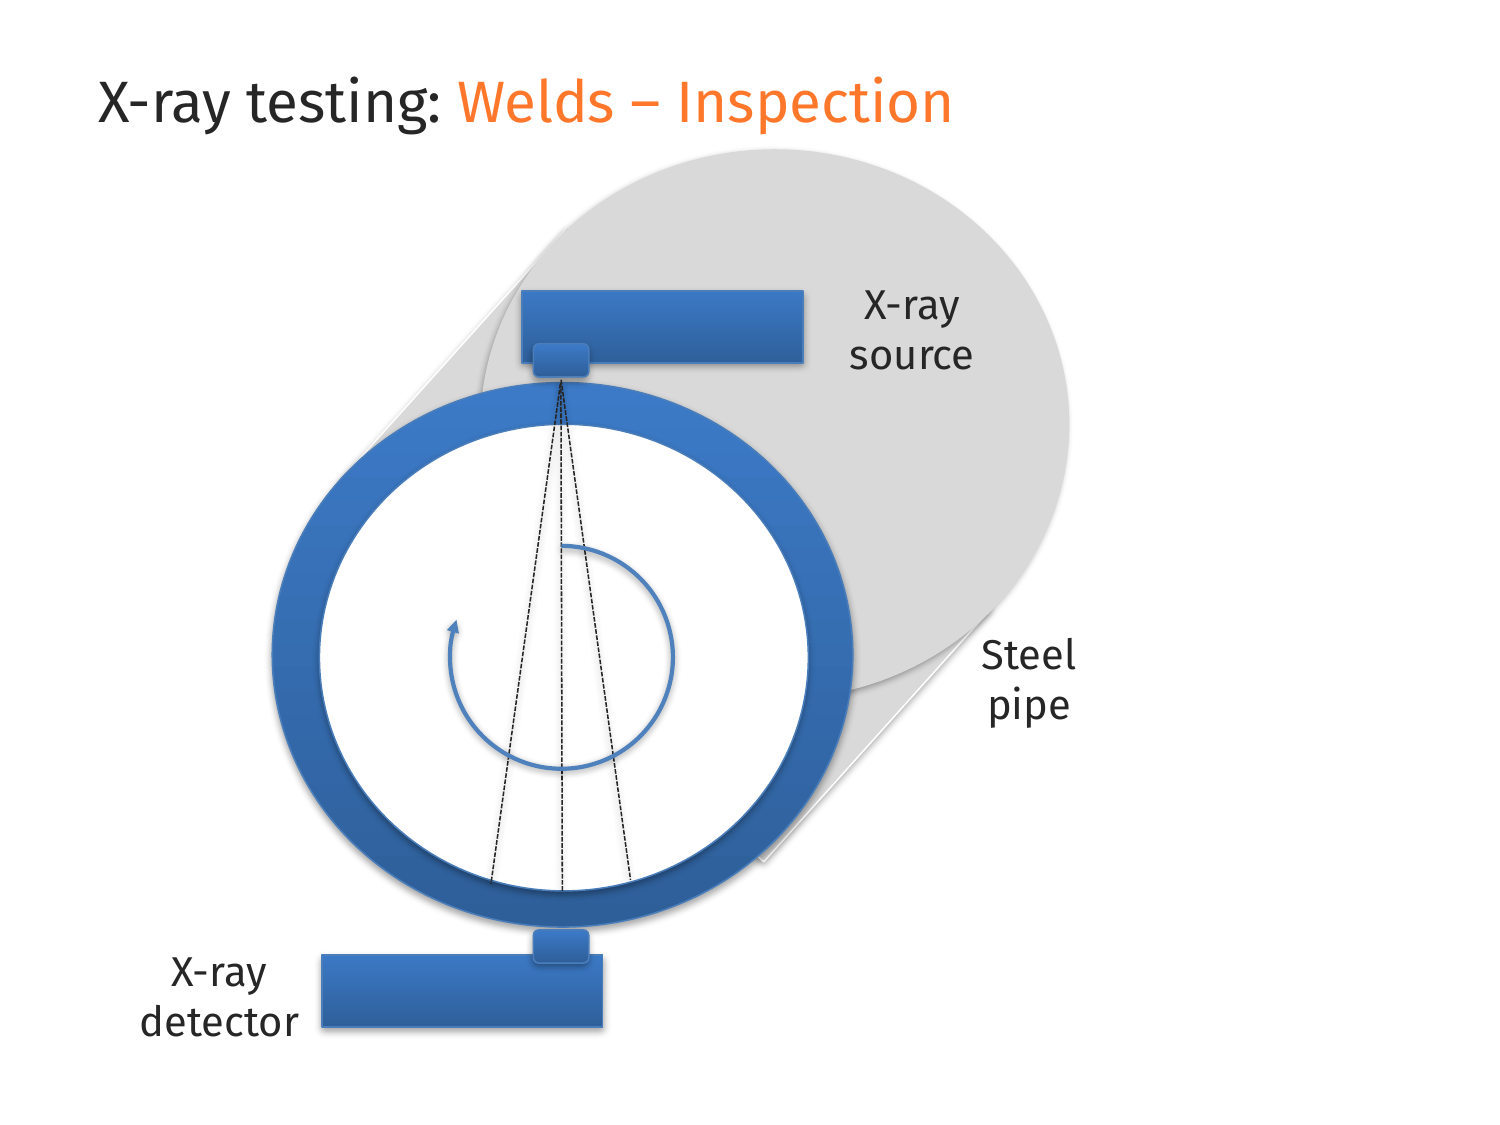

X-ray testing: Welds – Inspection

X-ray
source

Steel
pipe
X-ray
detector